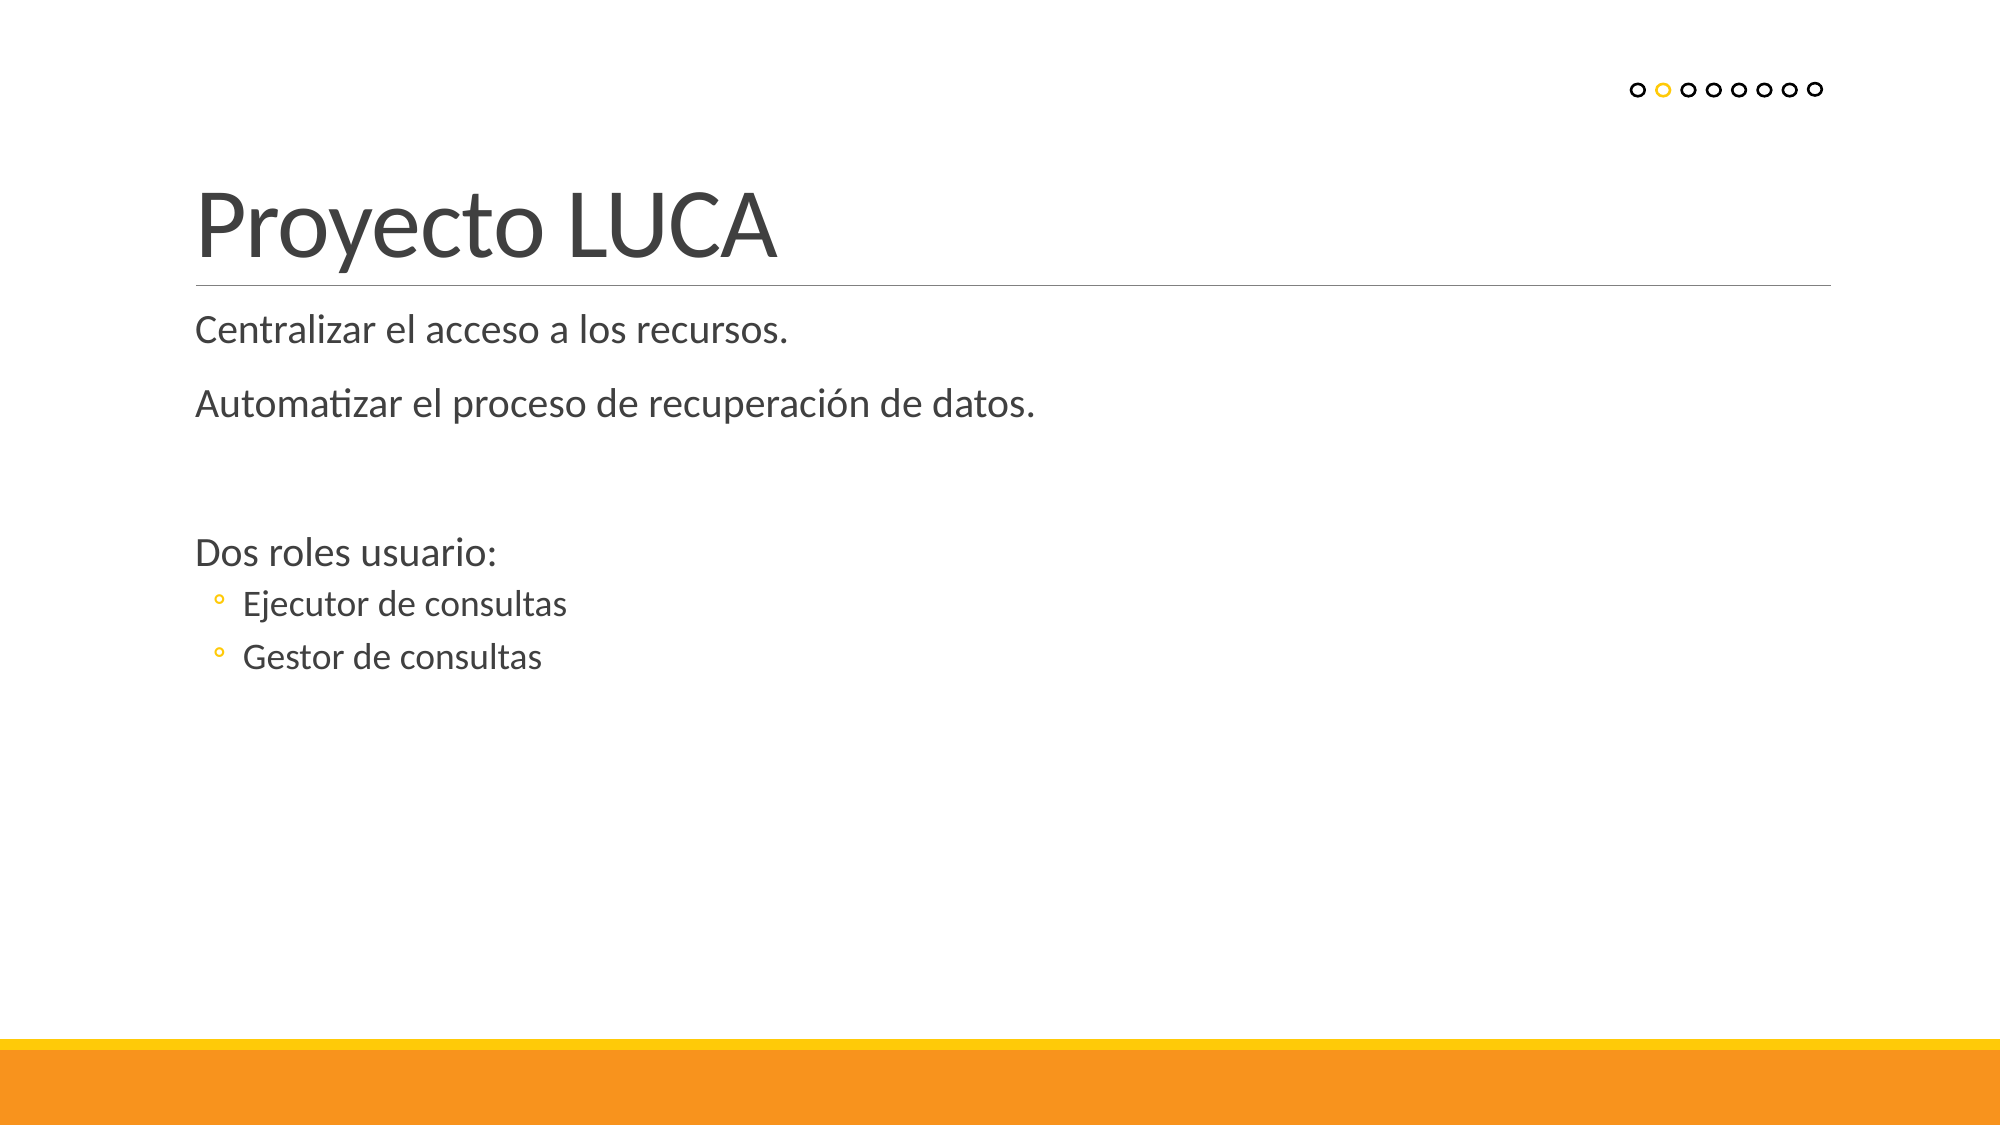

# Proyecto LUCA

Centralizar el acceso a los recursos.
Automatizar el proceso de recuperación de datos.

Dos roles usuario:
Ejecutor de consultas
Gestor de consultas